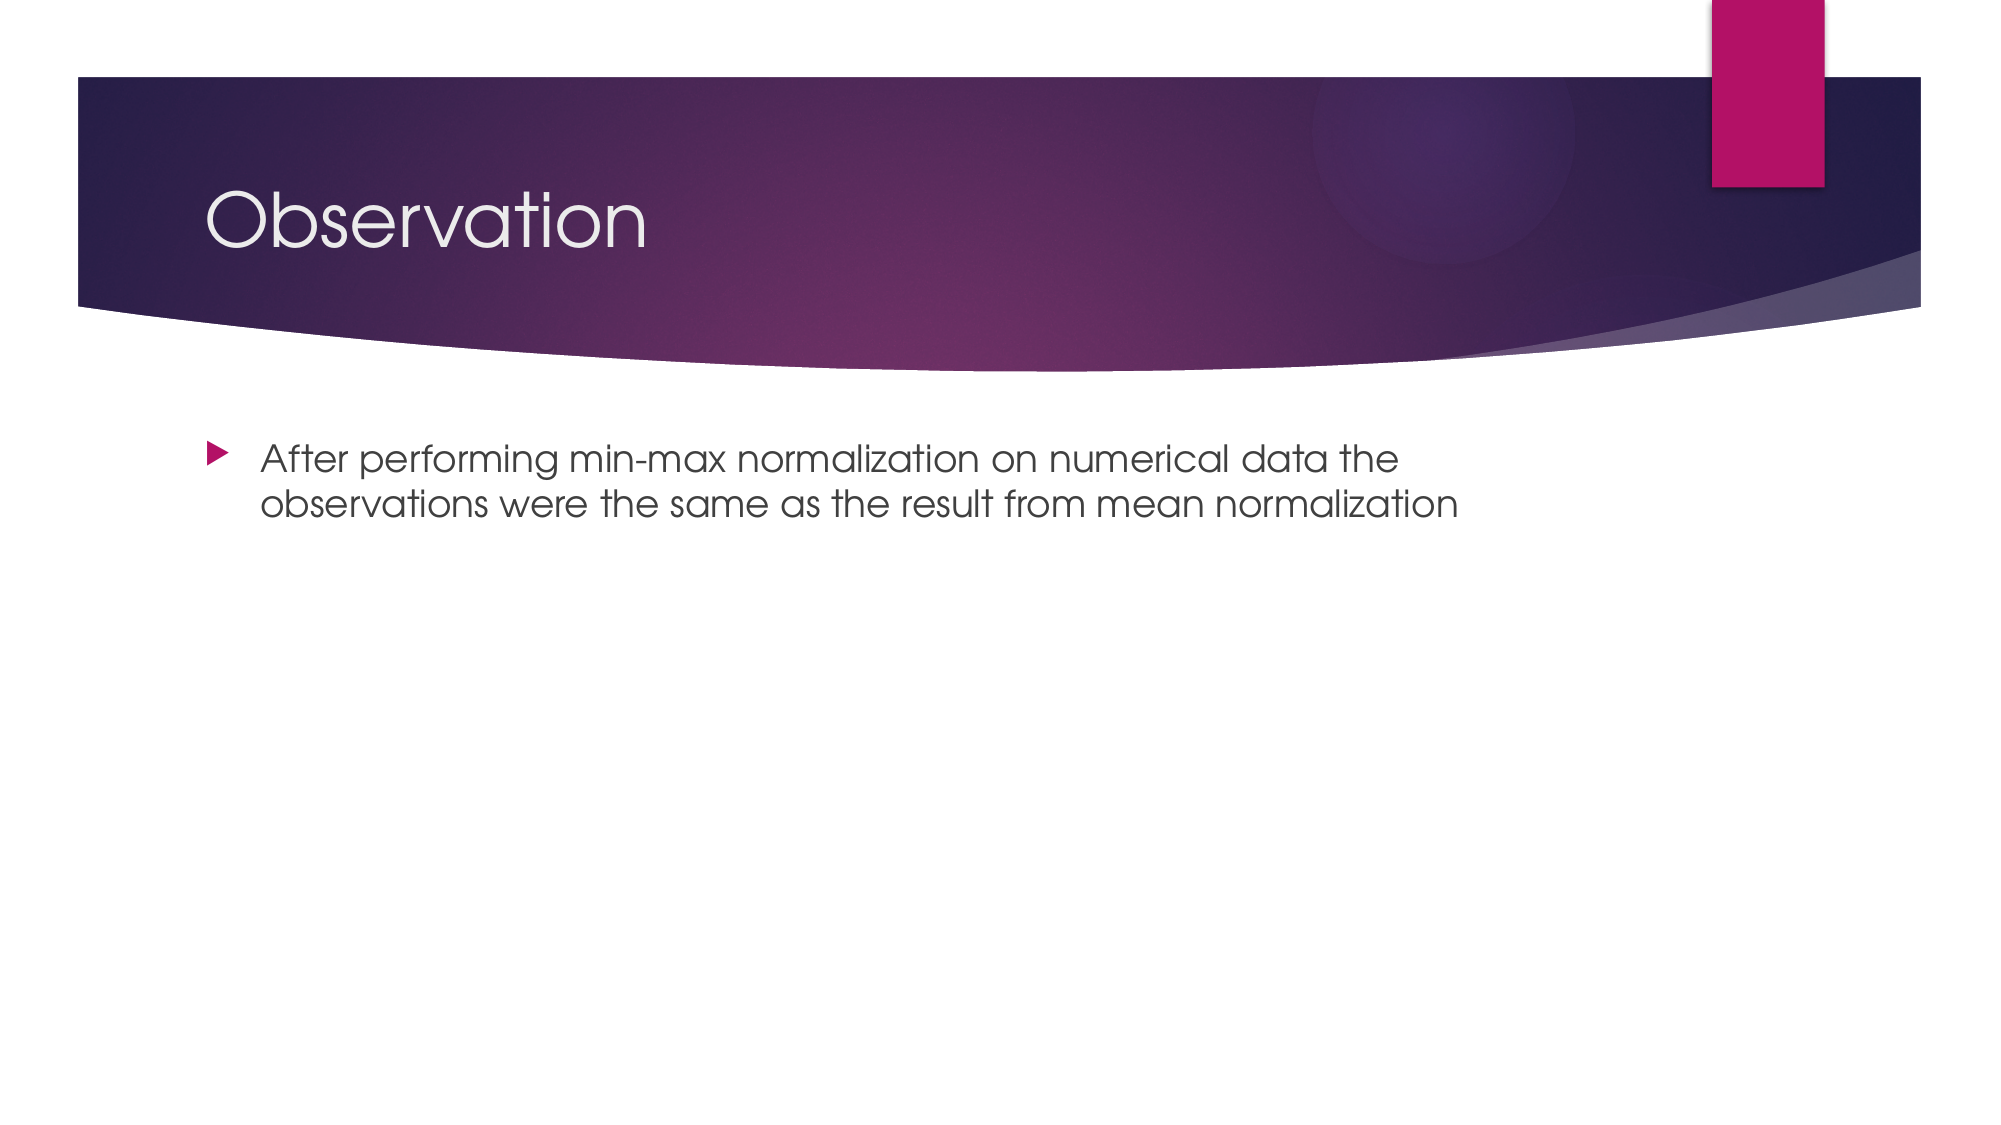

# Observation
After performing min-max normalization on numerical data the observations were the same as the result from mean normalization